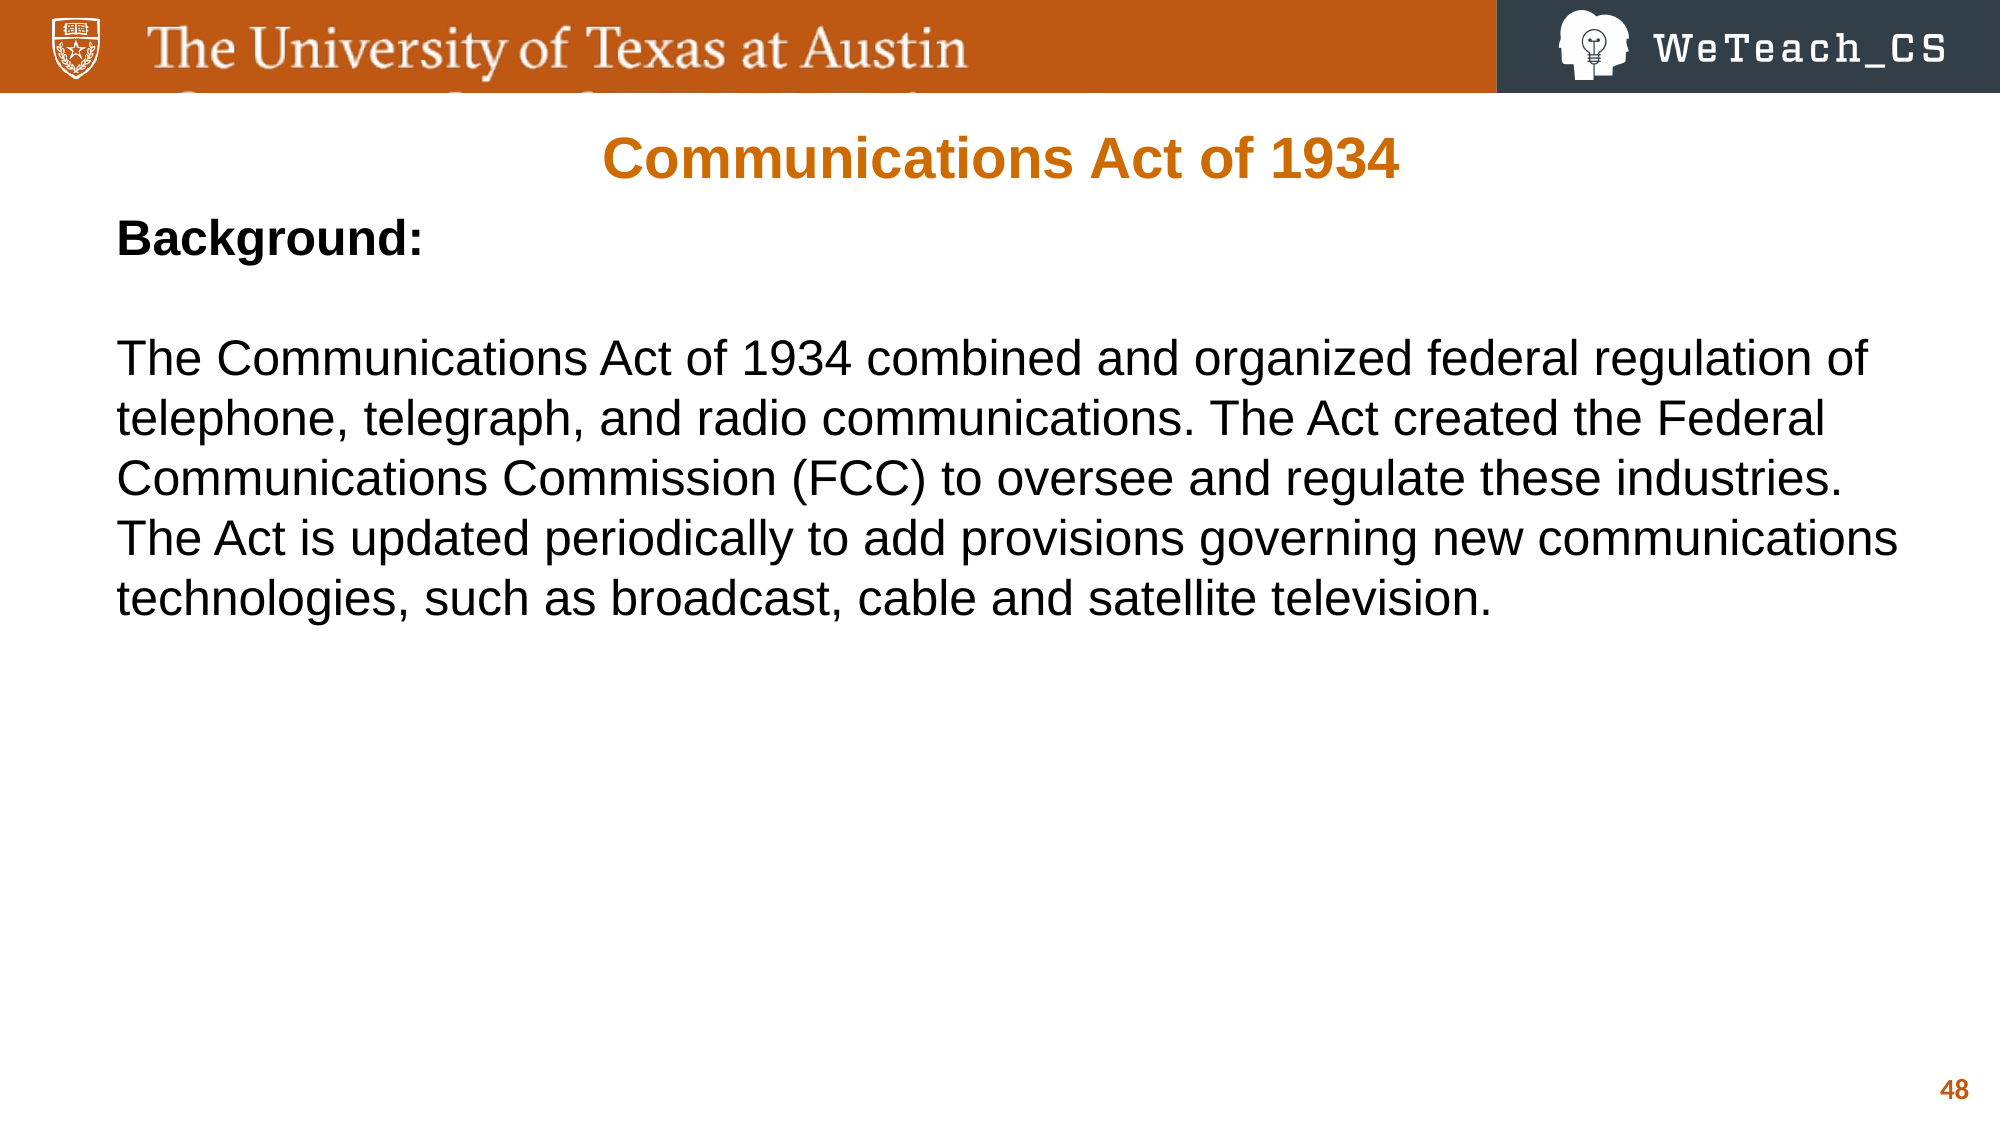

Communications Act of 1934
Background:

The Communications Act of 1934 combined and organized federal regulation of telephone, telegraph, and radio communications. The Act created the Federal Communications Commission (FCC) to oversee and regulate these industries. The Act is updated periodically to add provisions governing new communications technologies, such as broadcast, cable and satellite television.